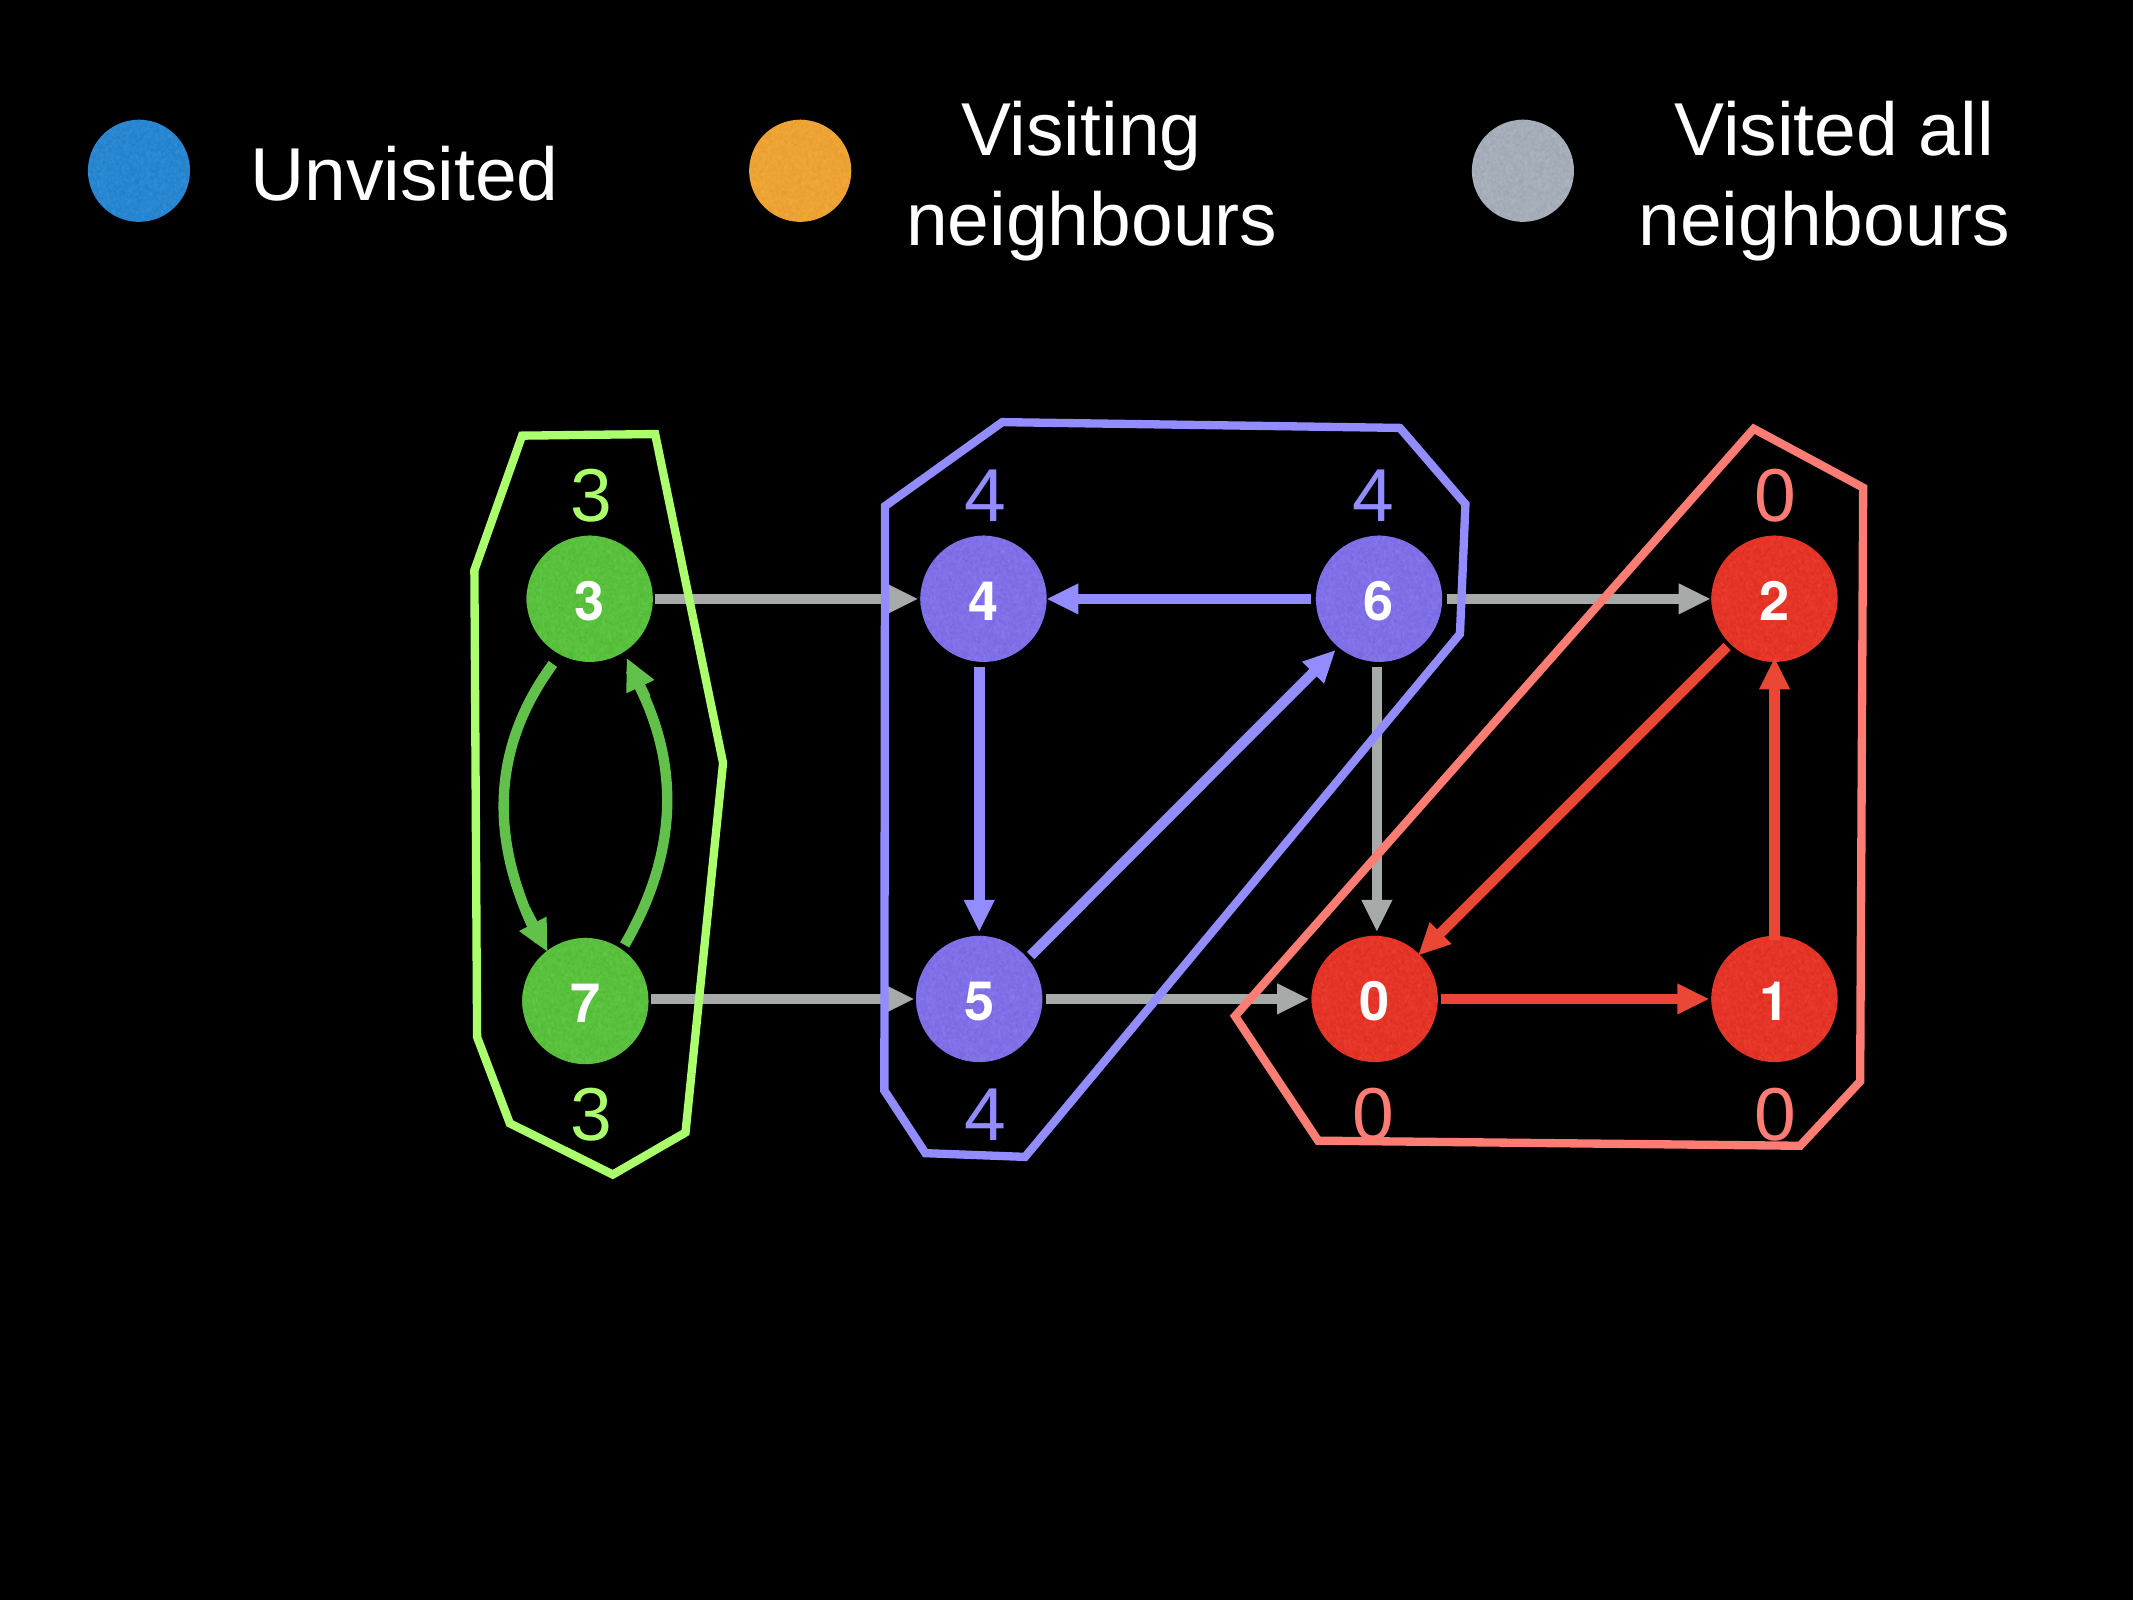

Visiting
 neighbours
Visited all
neighbours
Unvisited

3
4
4
0
2
6
4
3

1
0
5
7

3
4
0
0